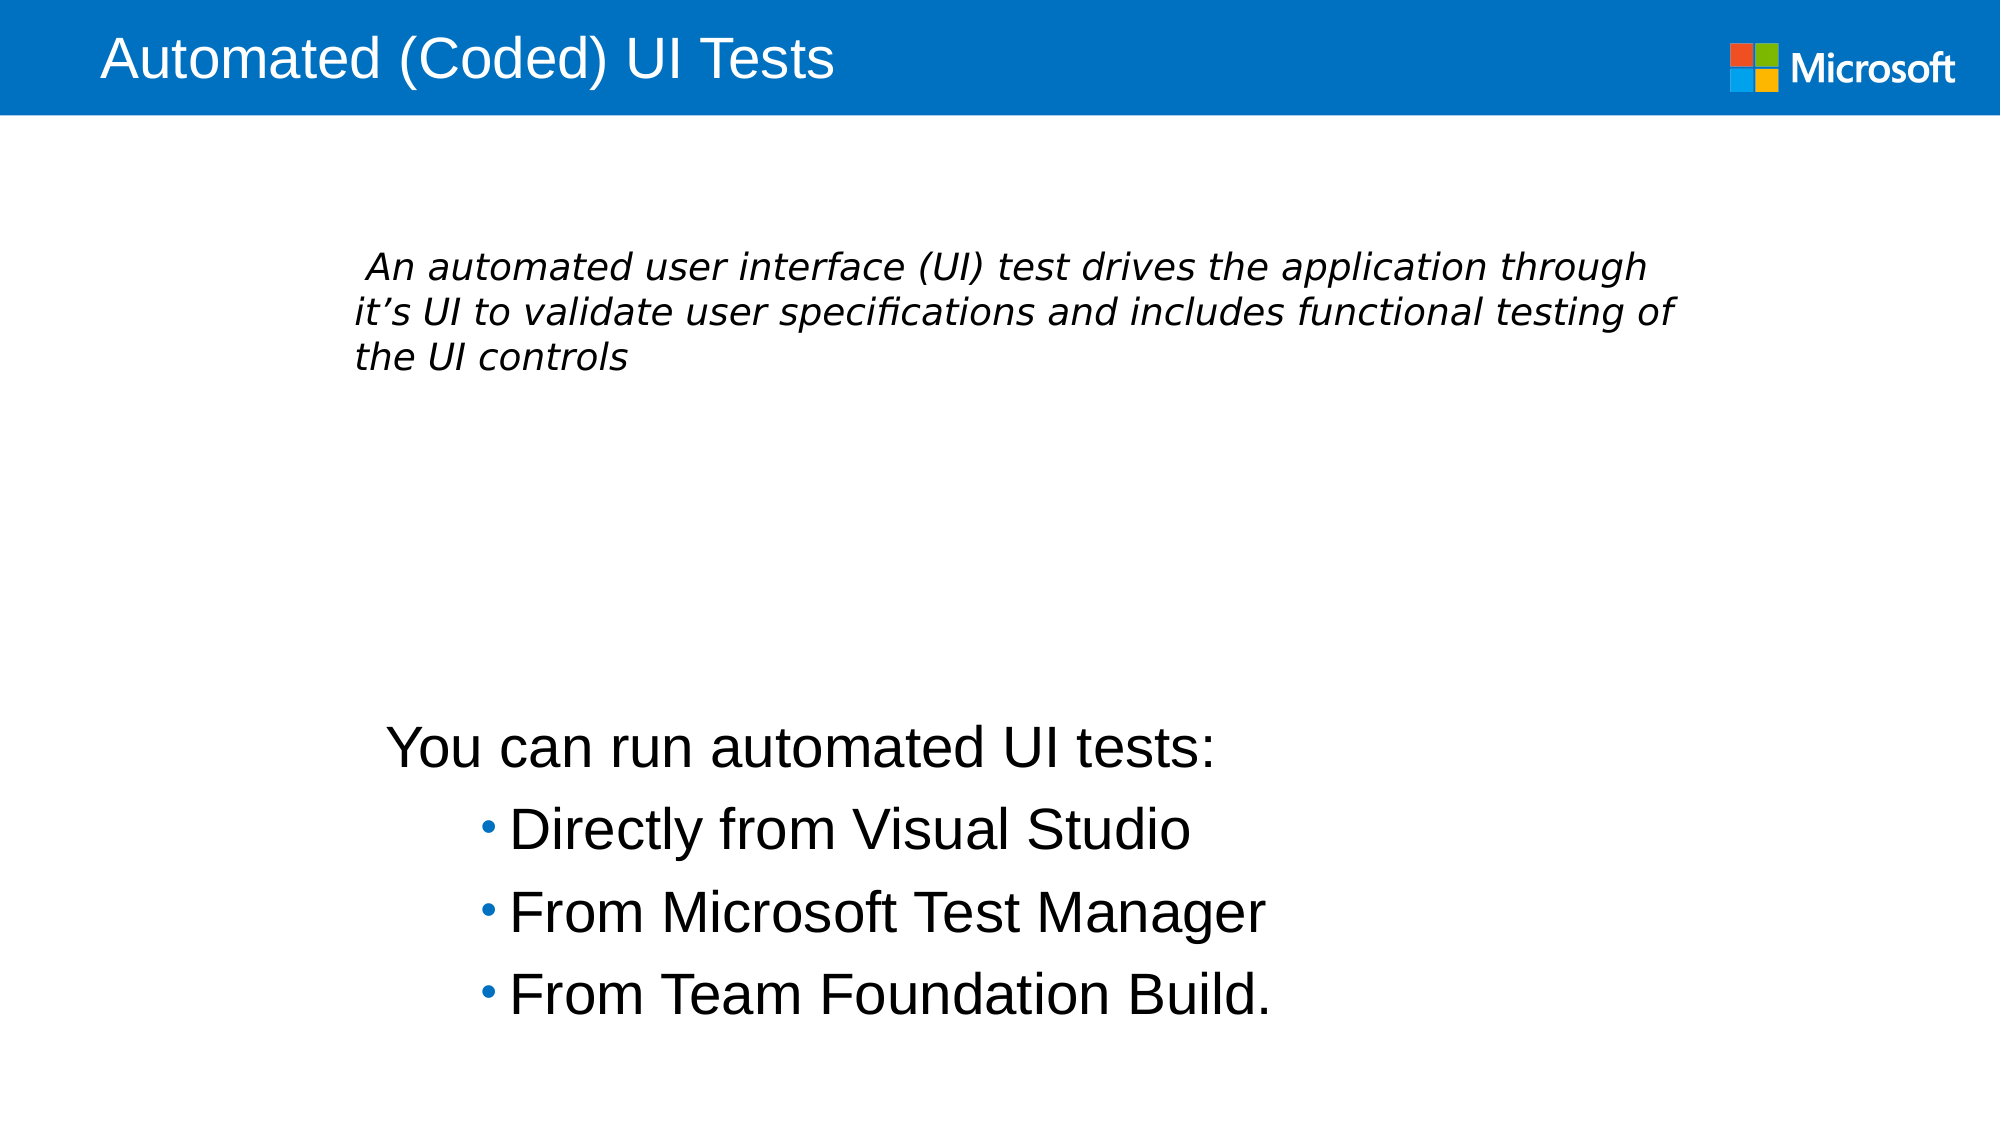

# Automated (Coded) UI Tests
 An automated user interface (UI) test drives the application through it’s UI to validate user specifications and includes functional testing of the UI controls
 You can run automated UI tests:
Directly from Visual Studio
From Microsoft Test Manager
From Team Foundation Build.